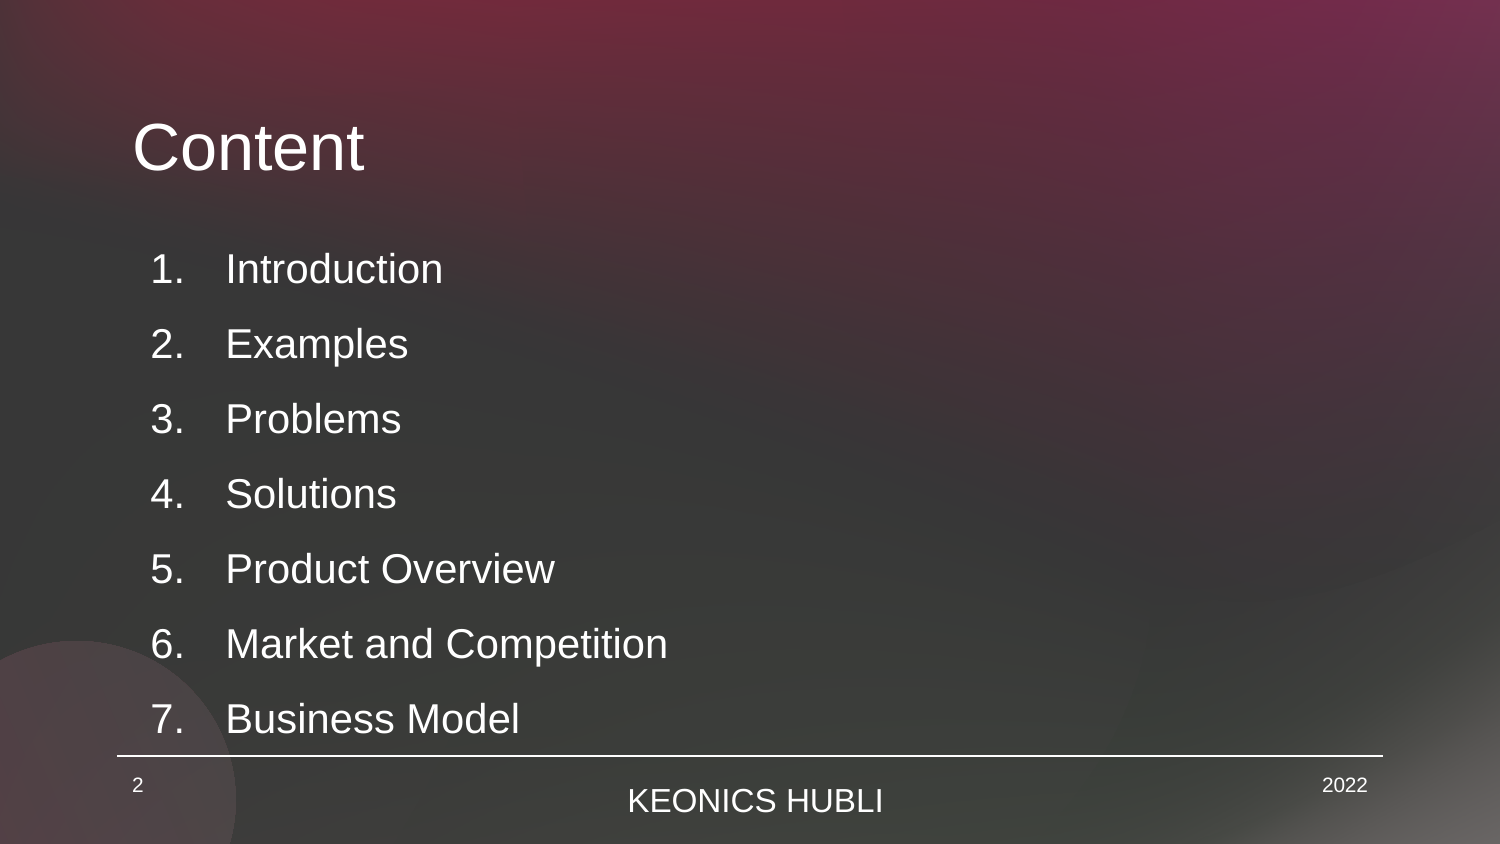

# Content
Introduction
Examples
Problems
Solutions
Product Overview
Market and Competition
Business Model
2
2022